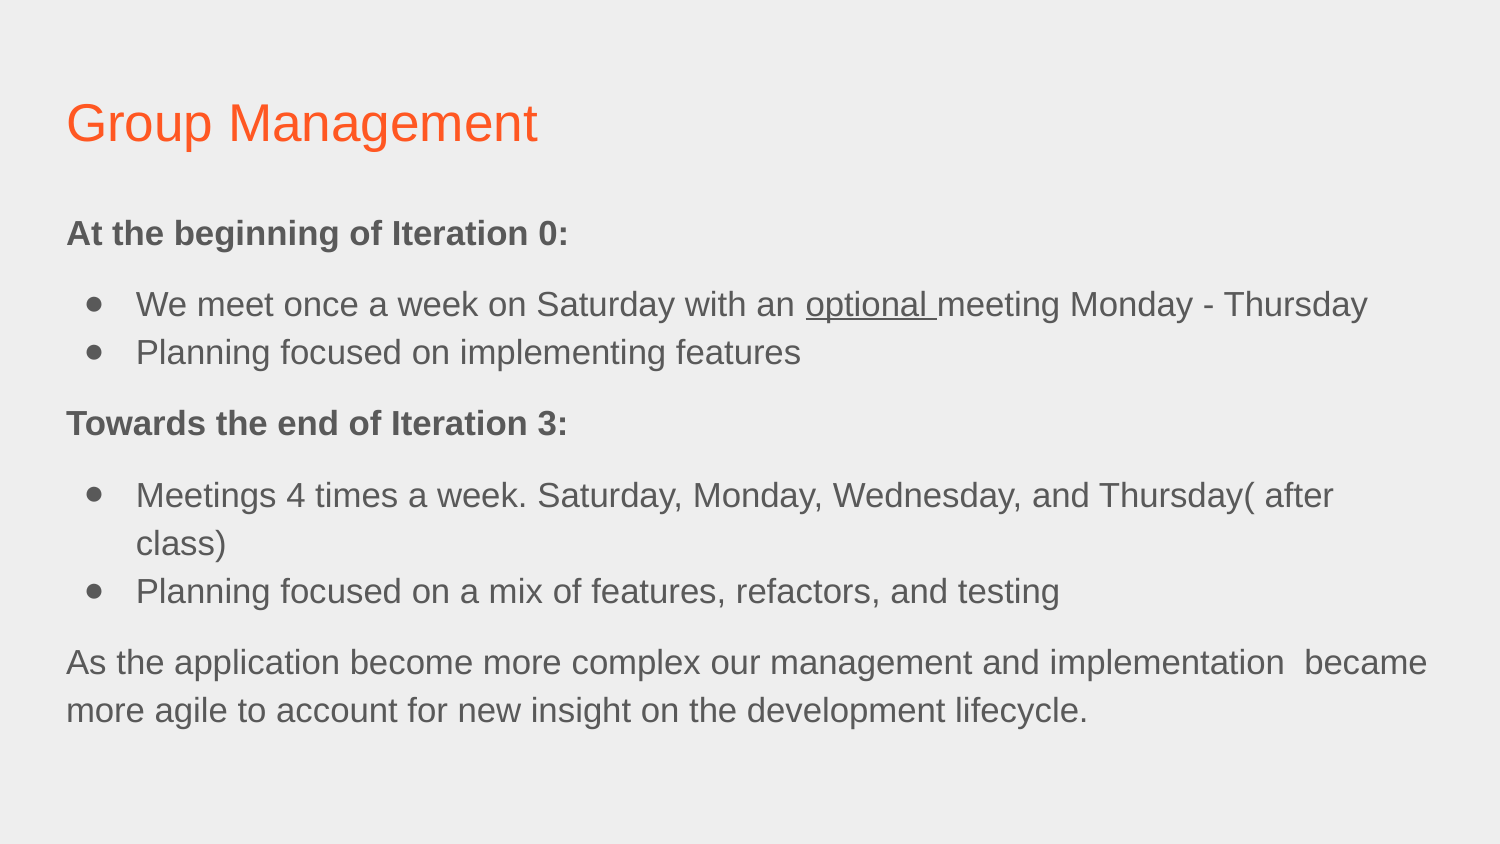

# Group Management
At the beginning of Iteration 0:
We meet once a week on Saturday with an optional meeting Monday - Thursday
Planning focused on implementing features
Towards the end of Iteration 3:
Meetings 4 times a week. Saturday, Monday, Wednesday, and Thursday( after class)
Planning focused on a mix of features, refactors, and testing
As the application become more complex our management and implementation  became more agile to account for new insight on the development lifecycle.